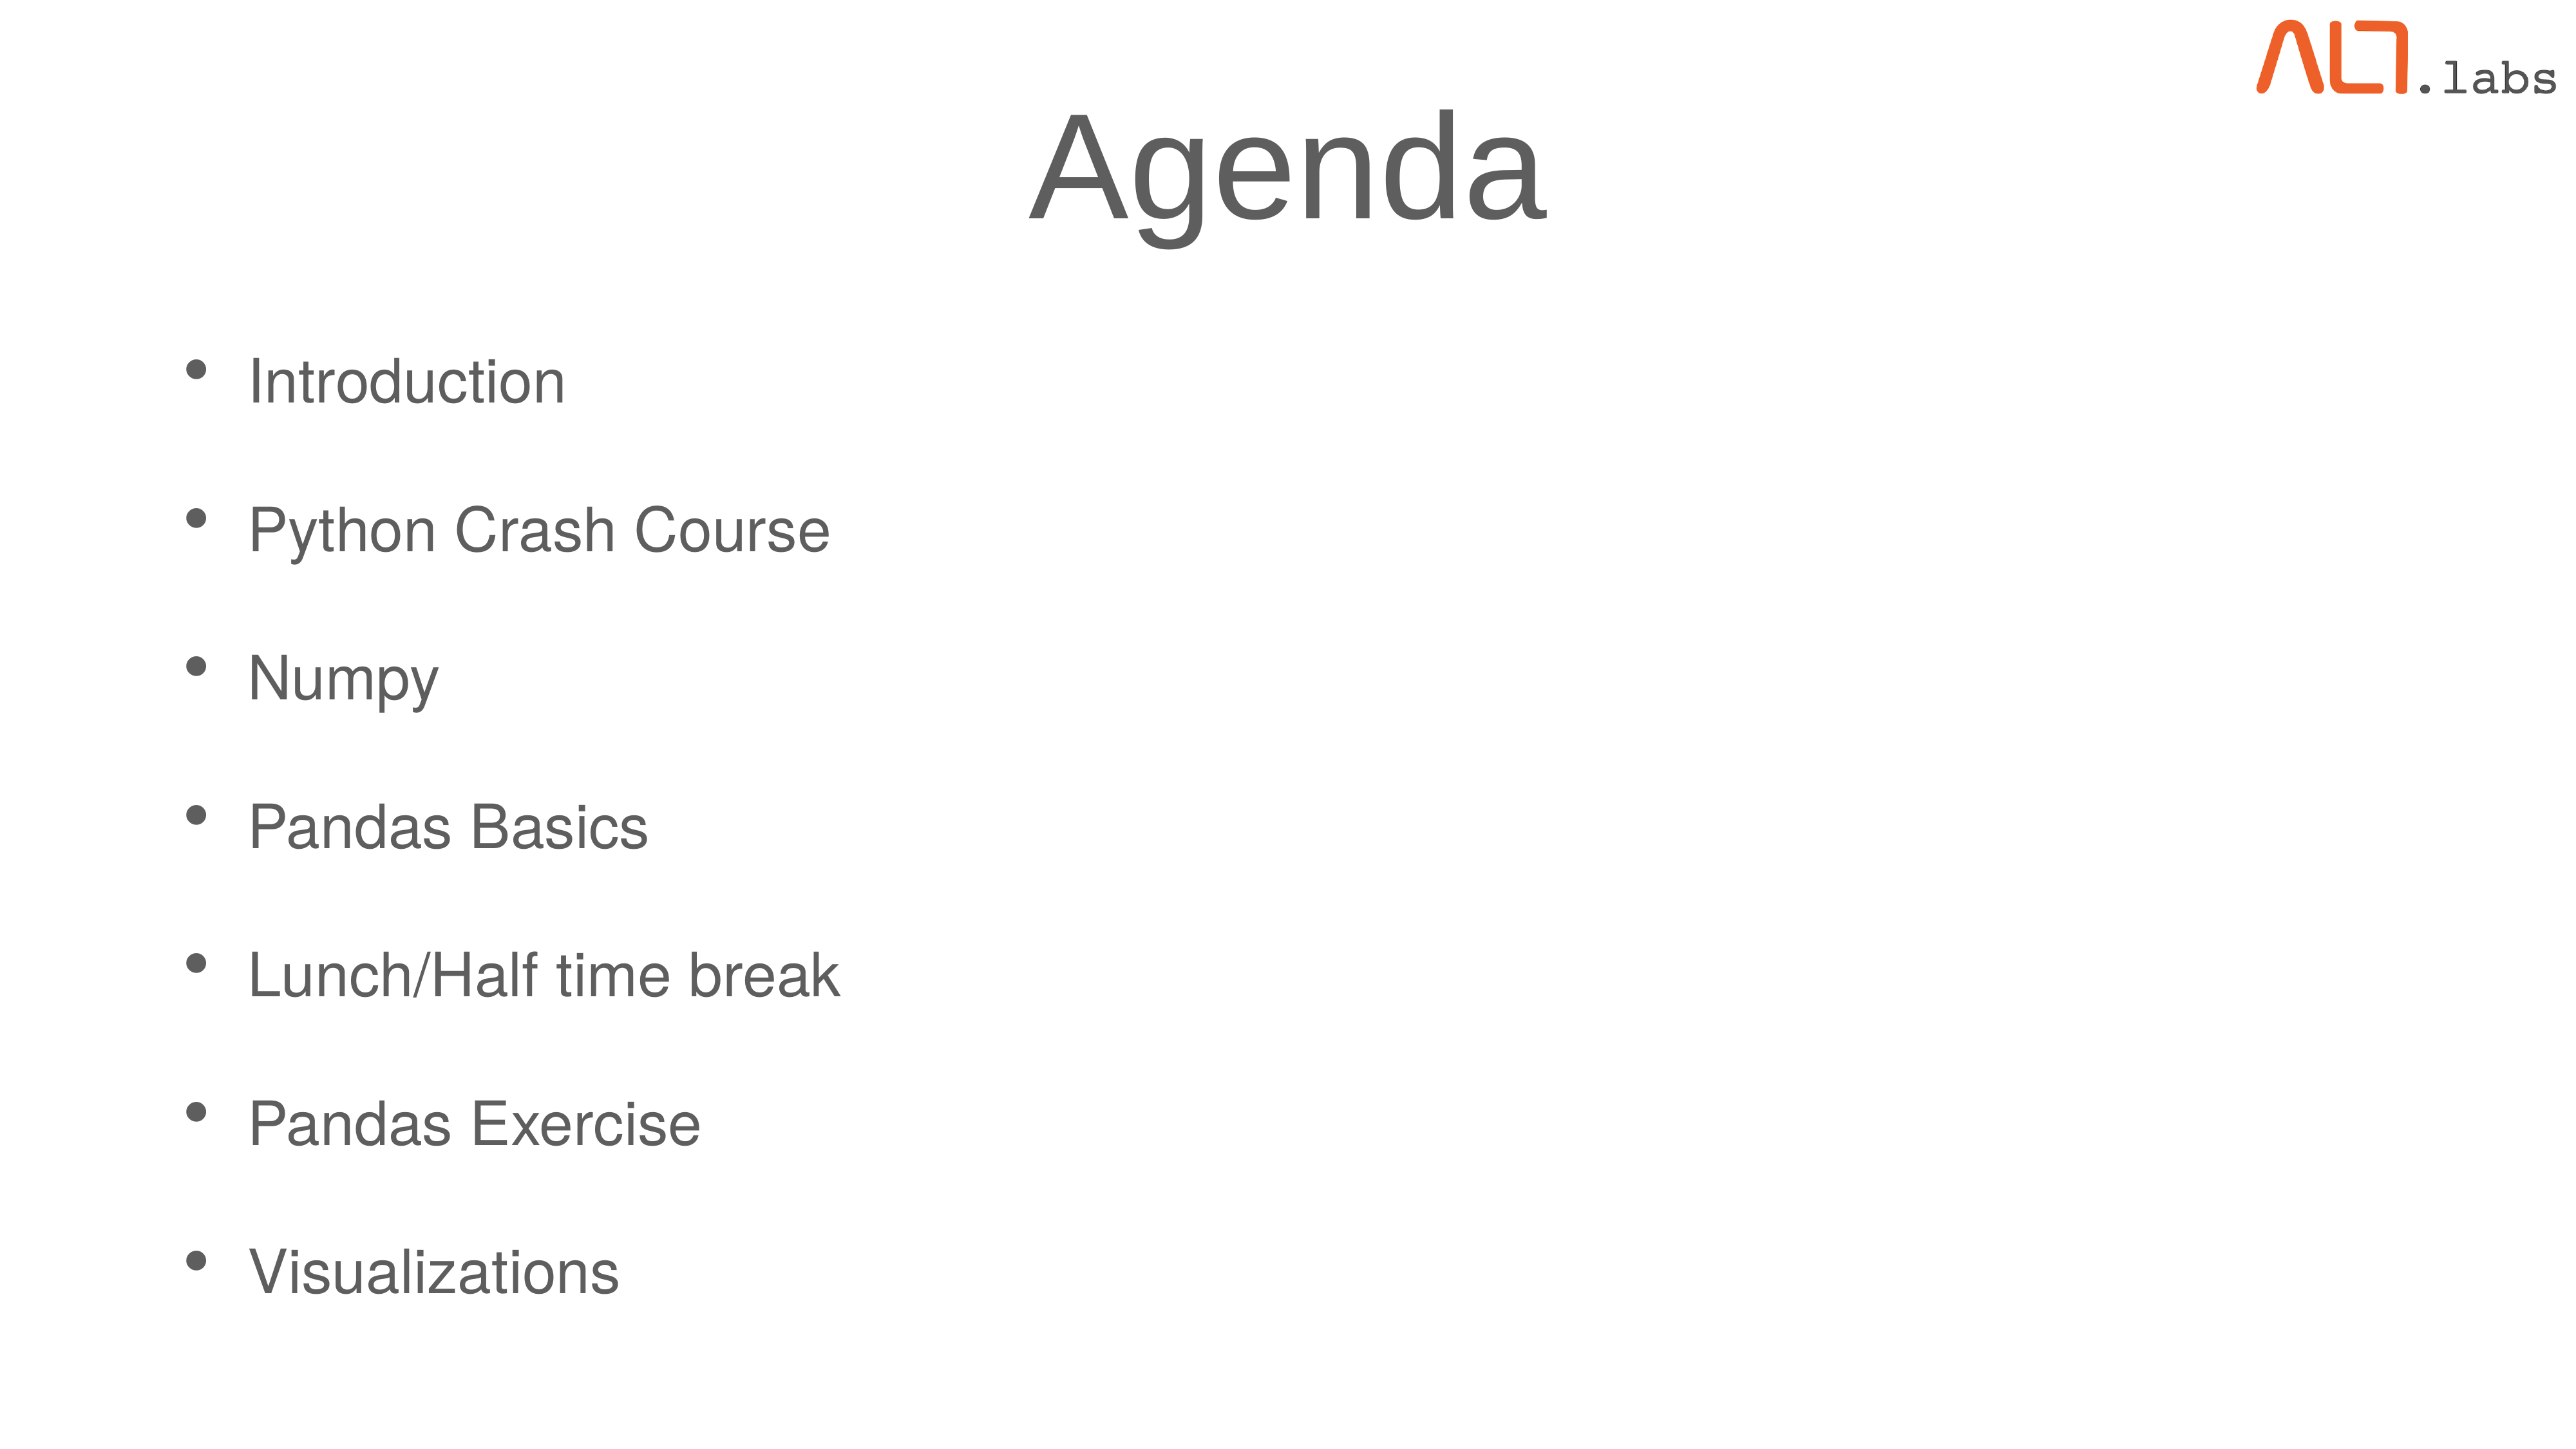

# Agenda
Introduction
Python Crash Course
Numpy
Pandas Basics
Lunch/Half time break
Pandas Exercise
Visualizations